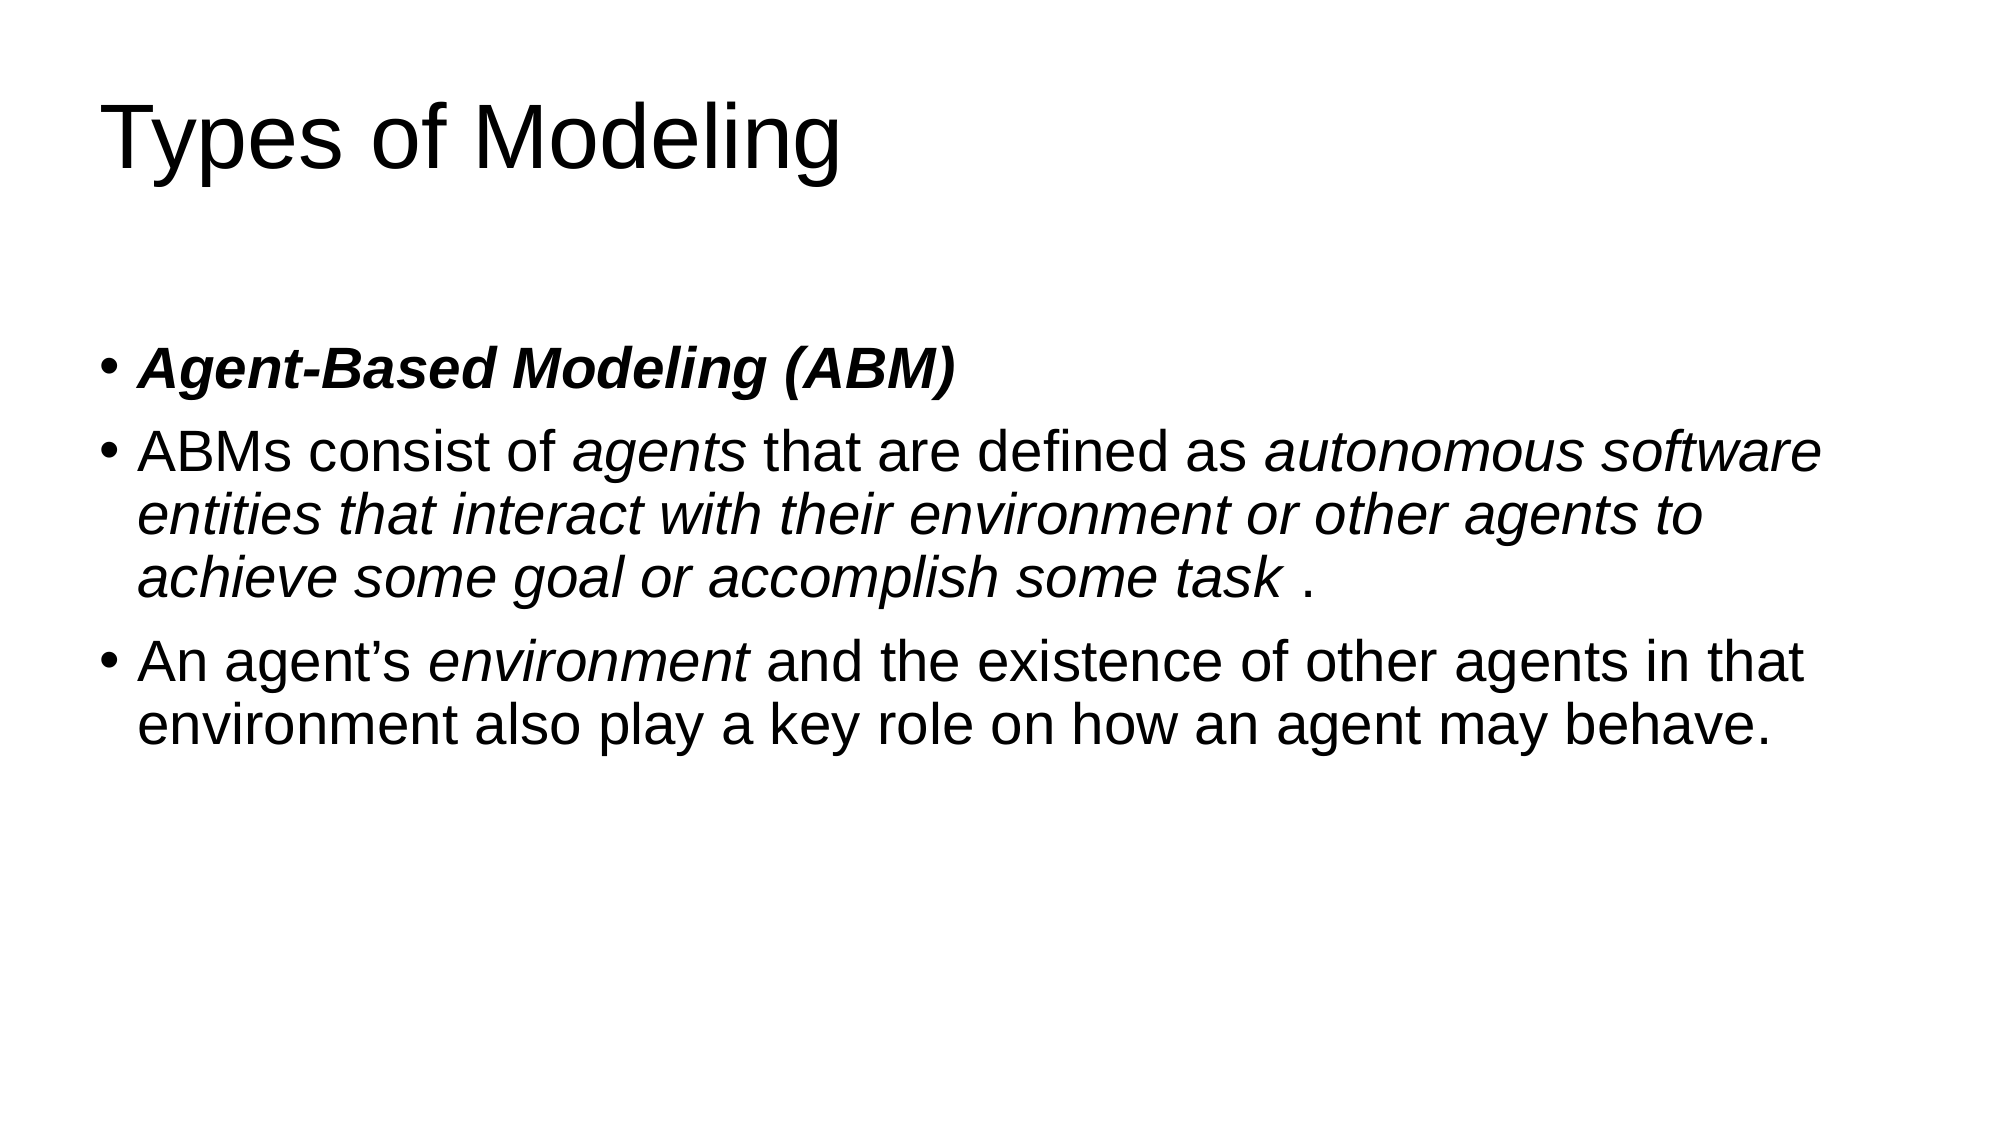

# Types of Modeling
Agent-Based Modeling (ABM)
ABMs consist of agents that are defined as autonomous software entities that interact with their environment or other agents to achieve some goal or accomplish some task .
An agent’s environment and the existence of other agents in that environment also play a key role on how an agent may behave.